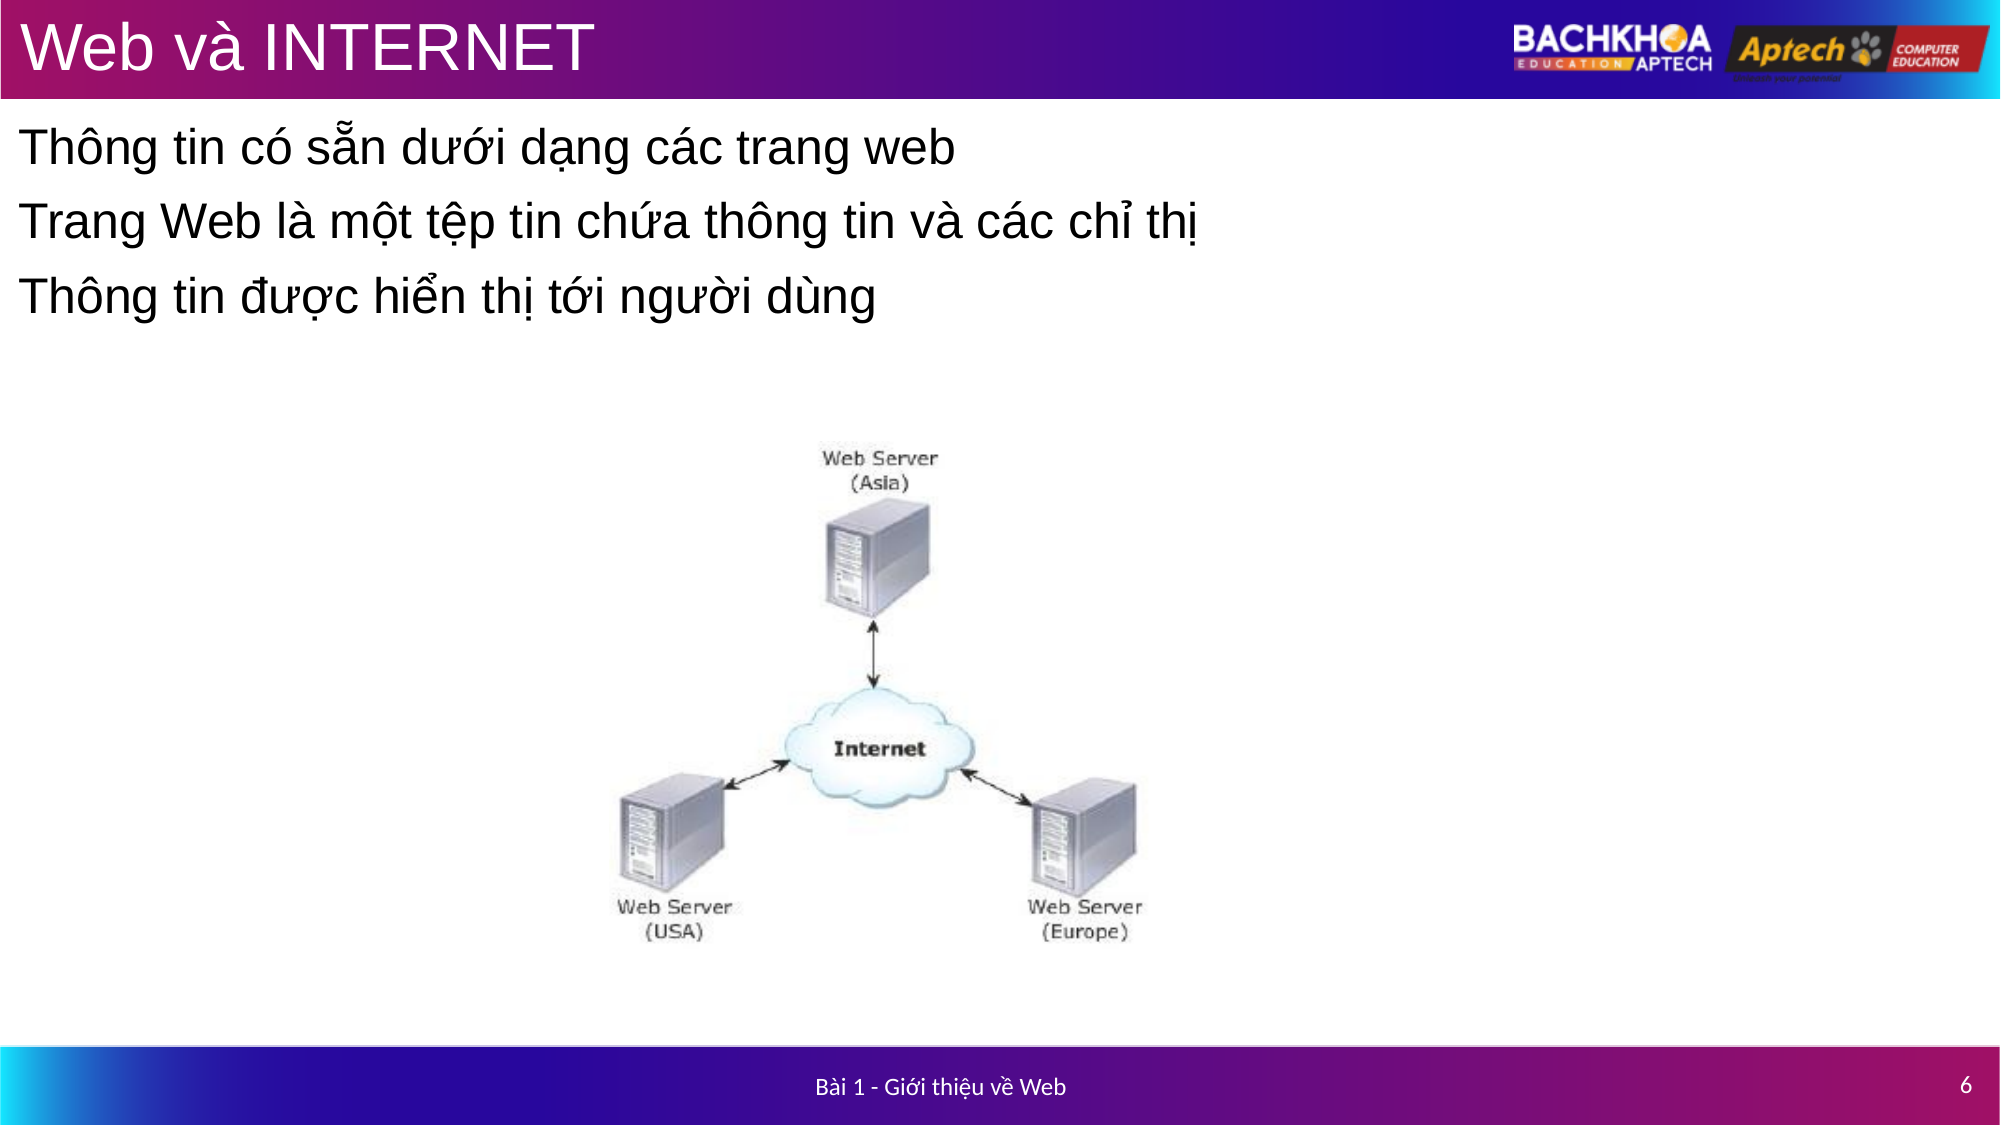

# Web và INTERNET
Thông tin có sẵn dưới dạng các trang web
Trang Web là một tệp tin chứa thông tin và các chỉ thị
Thông tin được hiển thị tới người dùng
Thông tin có sẵn  dưới dạng các trang  Web

6
Bài 1 - Giới thiệu về Web